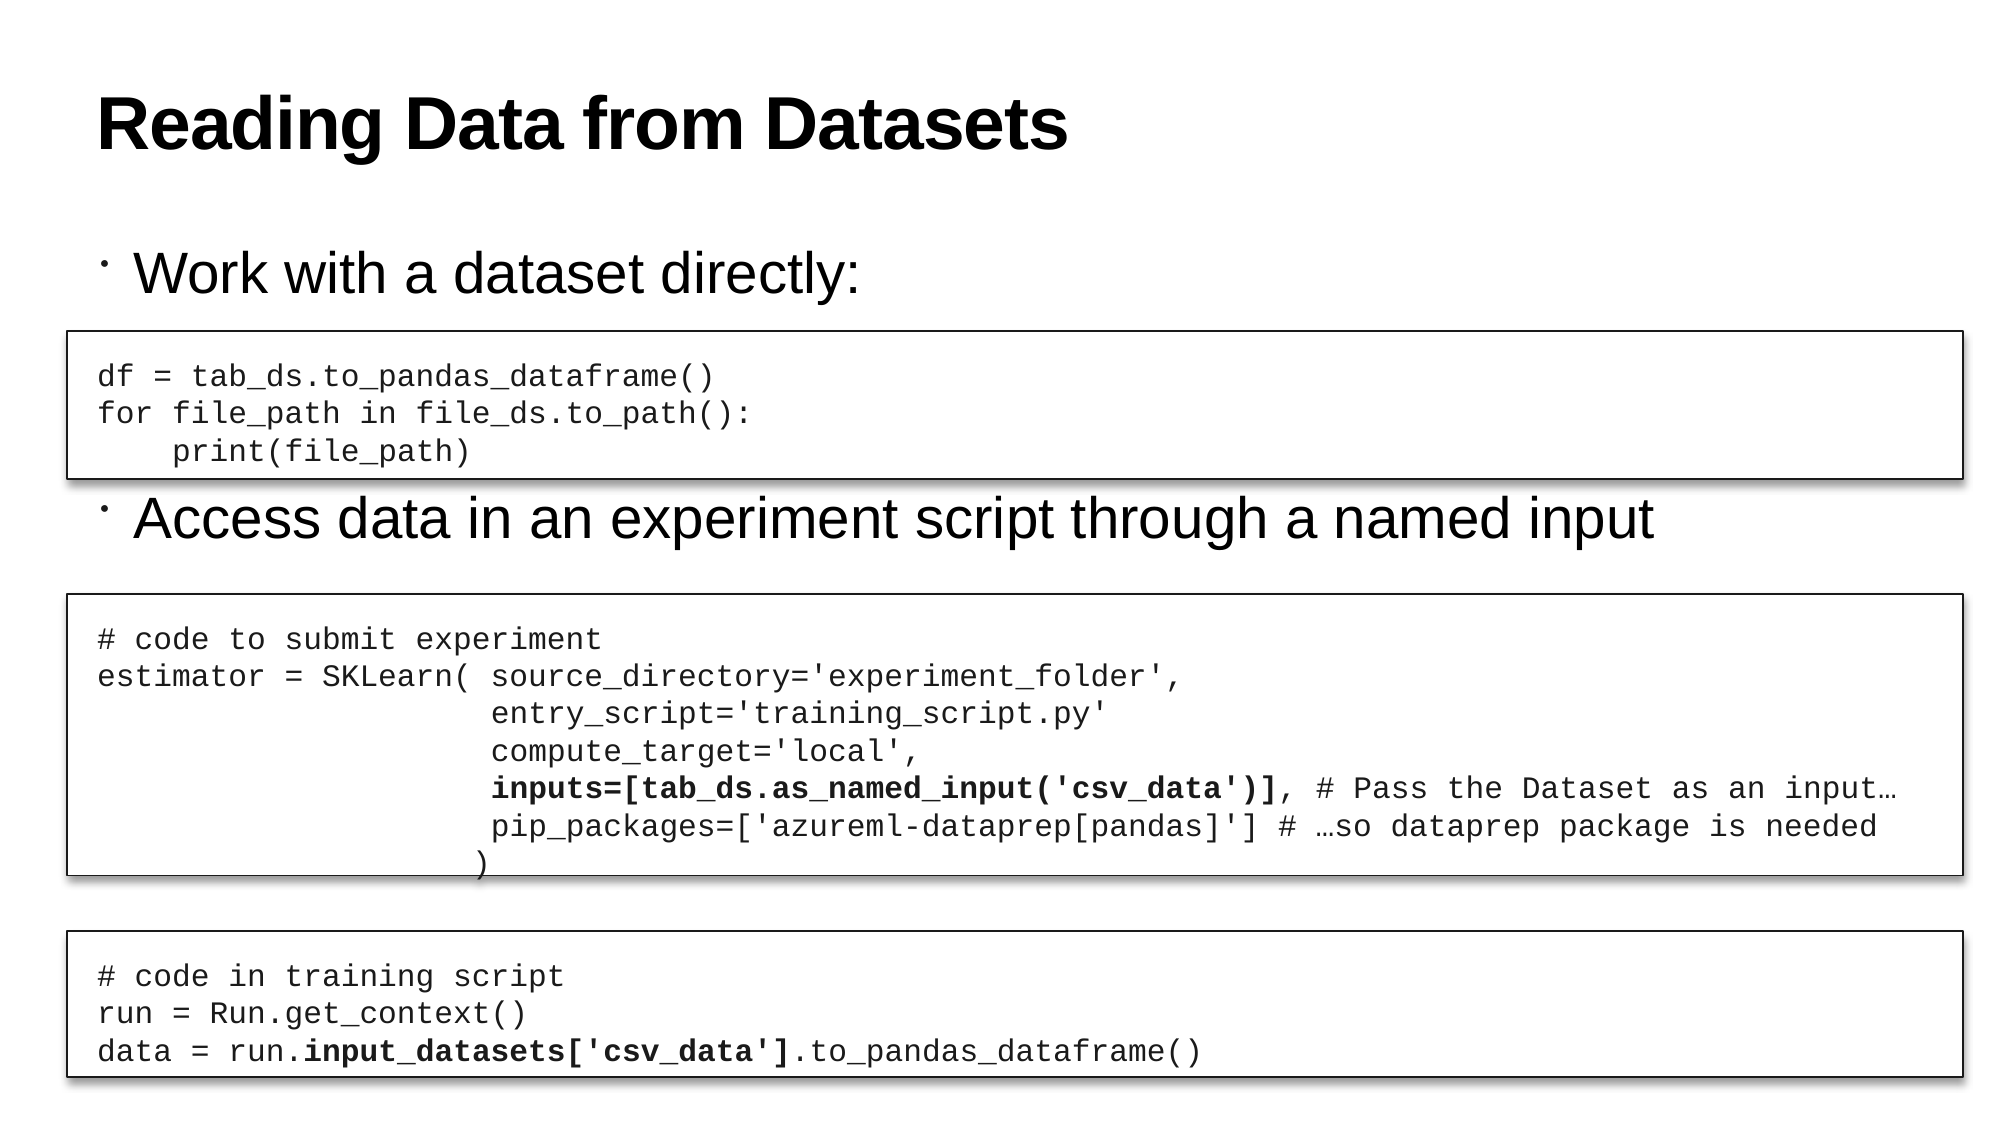

# Reading Data from Datasets
Work with a dataset directly:

Access data in an experiment script through a named input
df = tab_ds.to_pandas_dataframe()
for file_path in file_ds.to_path():
    print(file_path)
# code to submit experiment
estimator = SKLearn( source_directory='experiment_folder',
                     entry_script='training_script.py'
                     compute_target='local',
                     inputs=[tab_ds.as_named_input('csv_data')], # Pass the Dataset as an input…
                     pip_packages=['azureml-dataprep[pandas]'] # …so dataprep package is needed
                    )

# code in training script
run = Run.get_context()
data = run.input_datasets['csv_data'].to_pandas_dataframe()